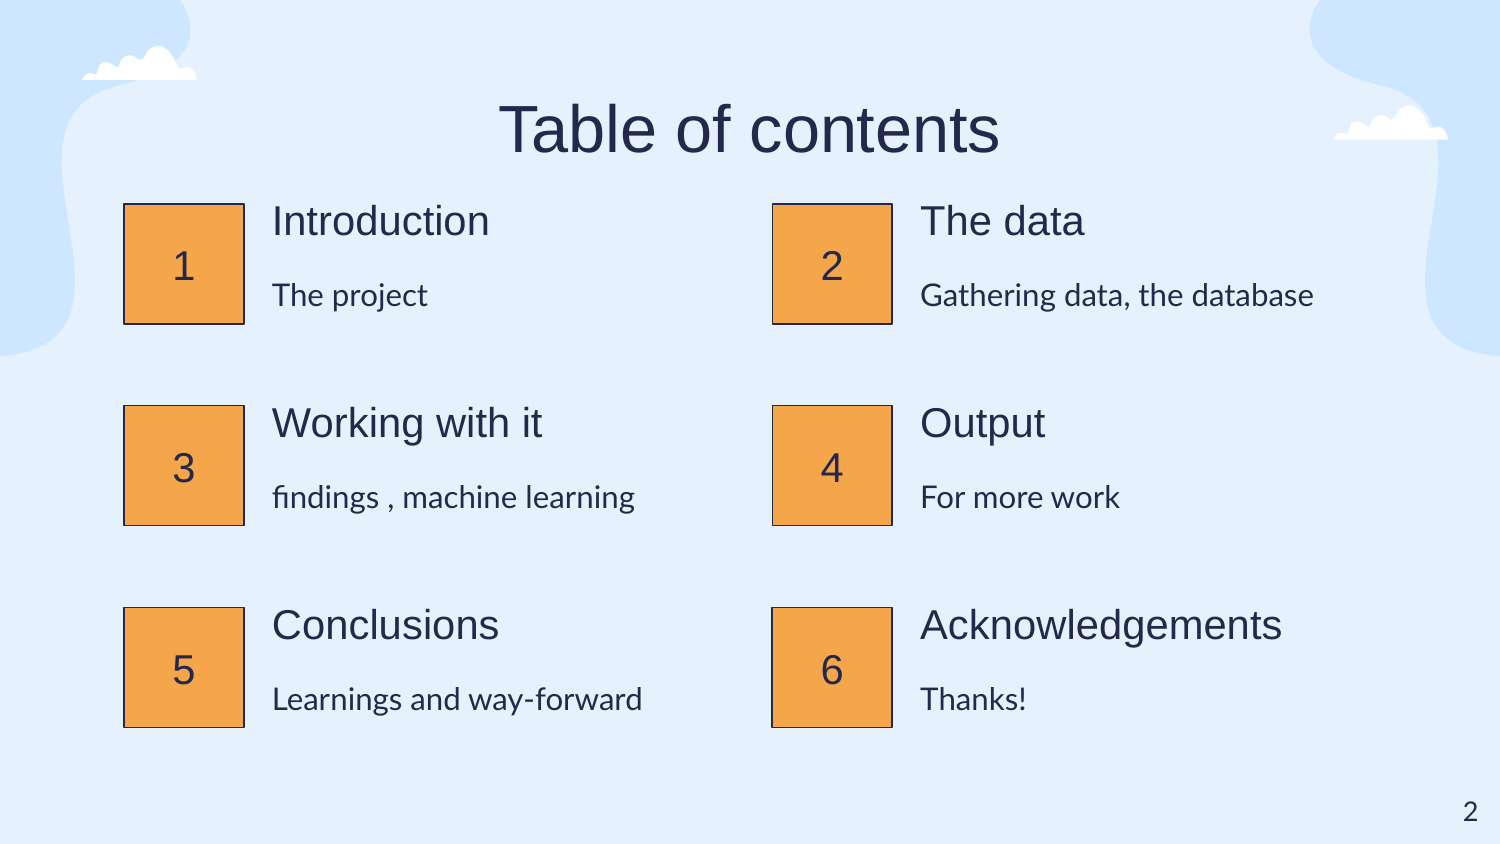

Table of contents

# Introduction
The data
1
2
The project
Gathering data, the database
Working with it
Output
3
4
findings , machine learning
For more work
Conclusions
Acknowledgements
5
6
Learnings and way-forward
Thanks!
2